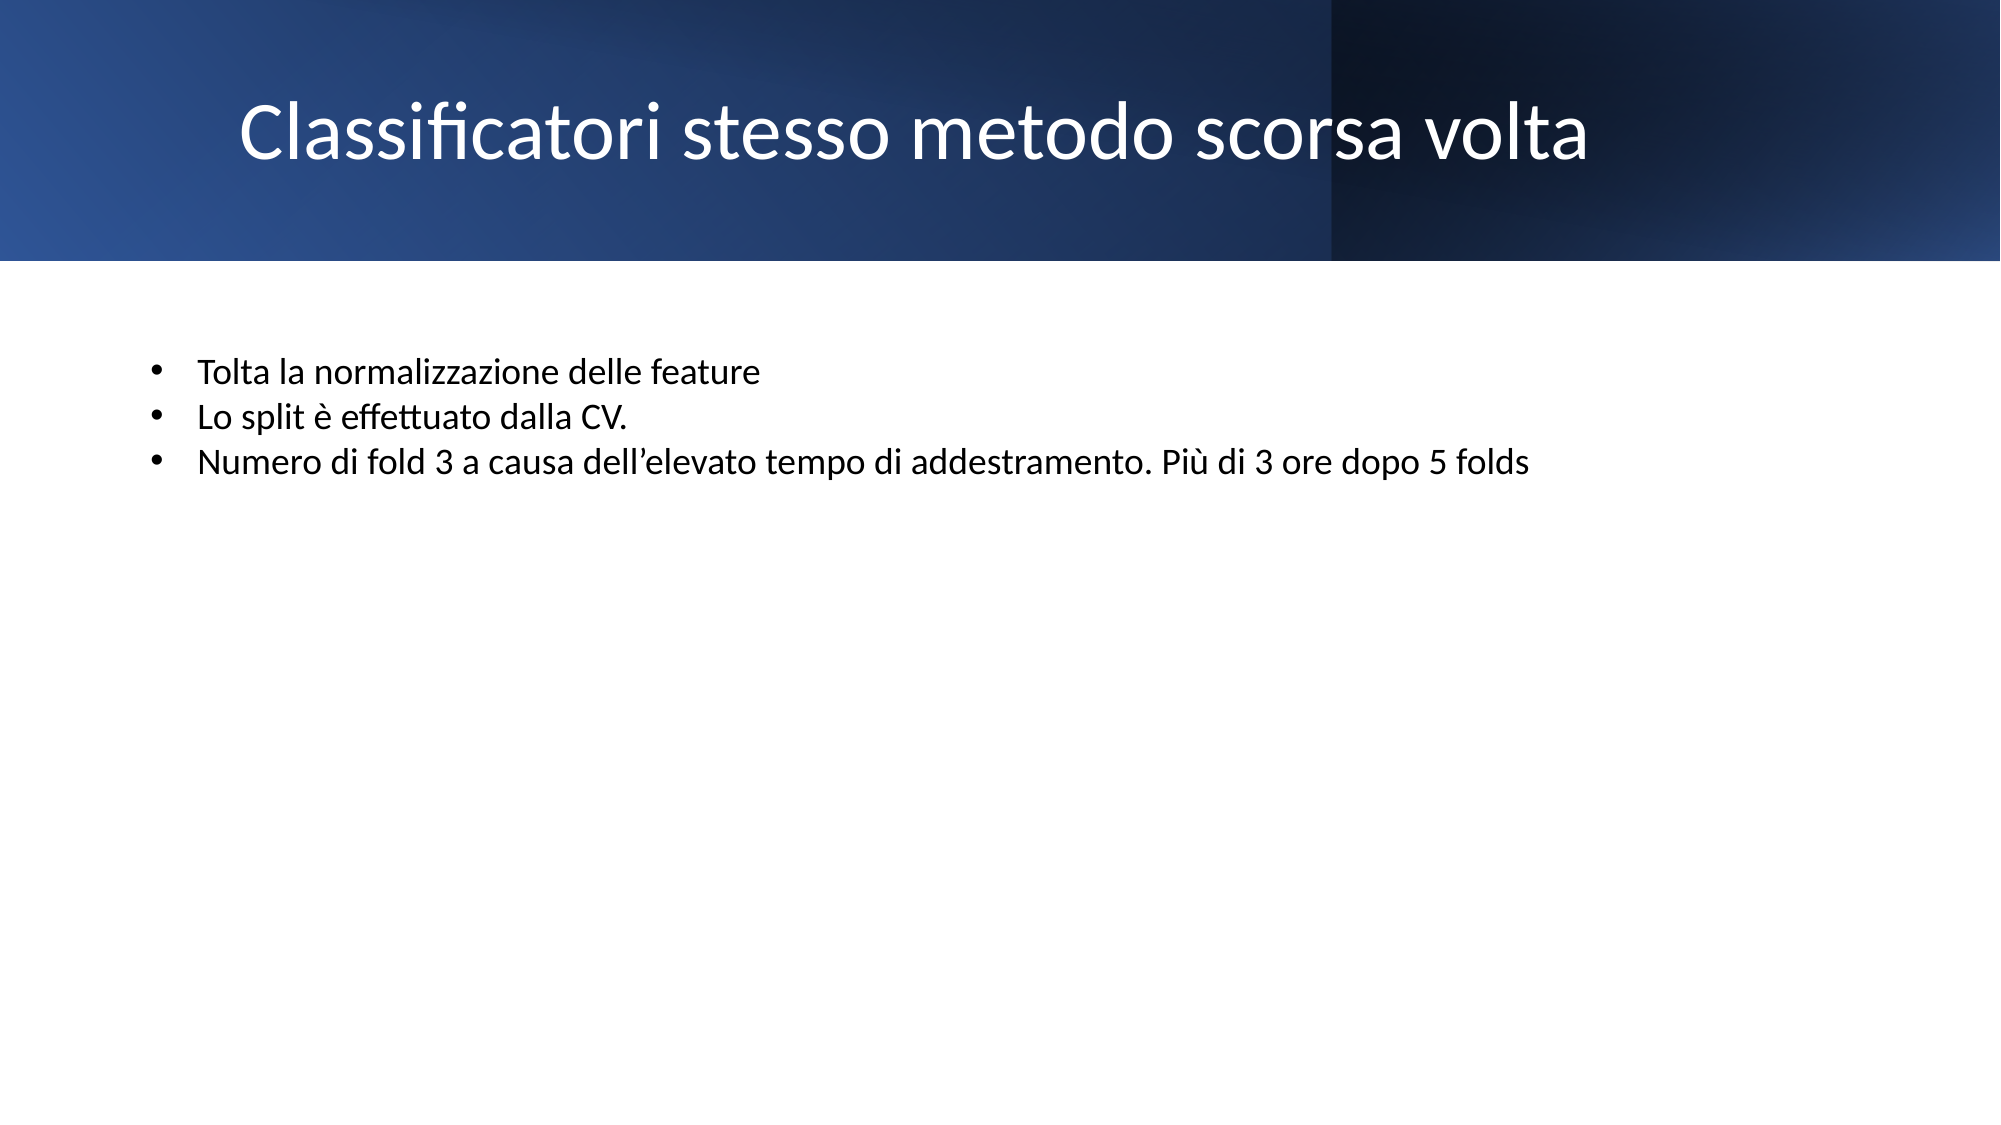

# Classificatori stesso metodo scorsa volta
Tolta la normalizzazione delle feature
Lo split è effettuato dalla CV.
Numero di fold 3 a causa dell’elevato tempo di addestramento. Più di 3 ore dopo 5 folds
--------------------VEC -------------------- CHI GRAFICI--------------------